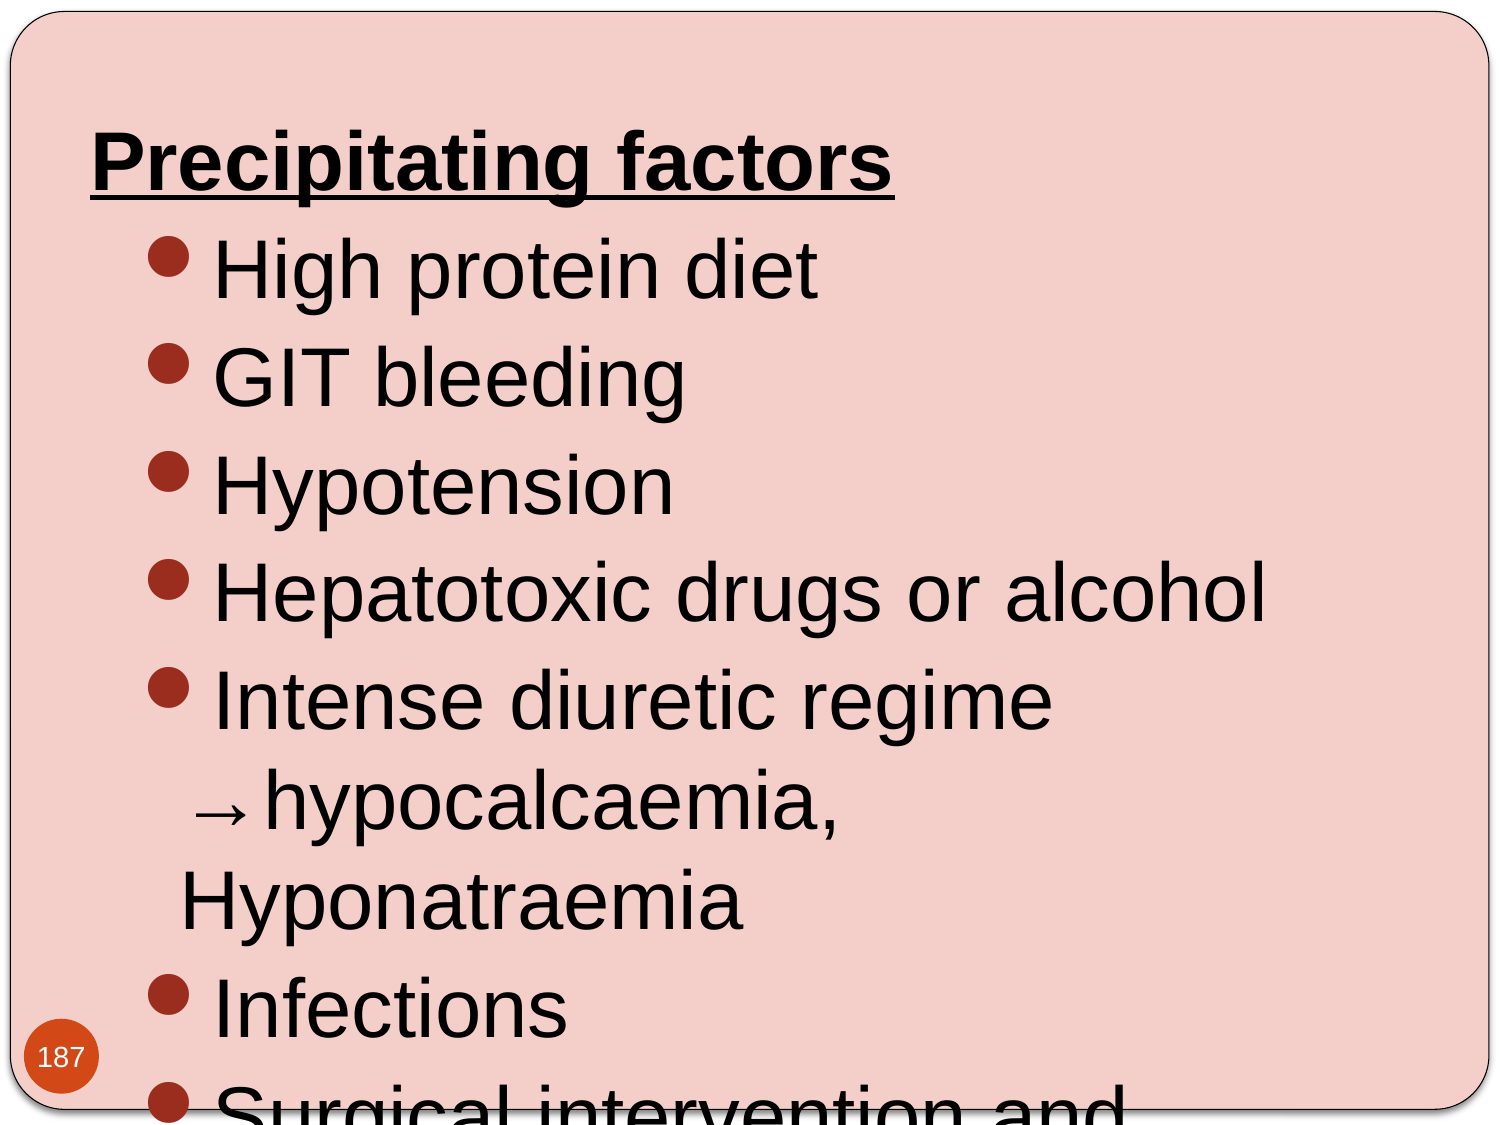

Precipitating factors
High protein diet
GIT bleeding
Hypotension
Hepatotoxic drugs or alcohol
Intense diuretic regime →hypocalcaemia, Hyponatraemia
Infections
Surgical intervention and trauma
187